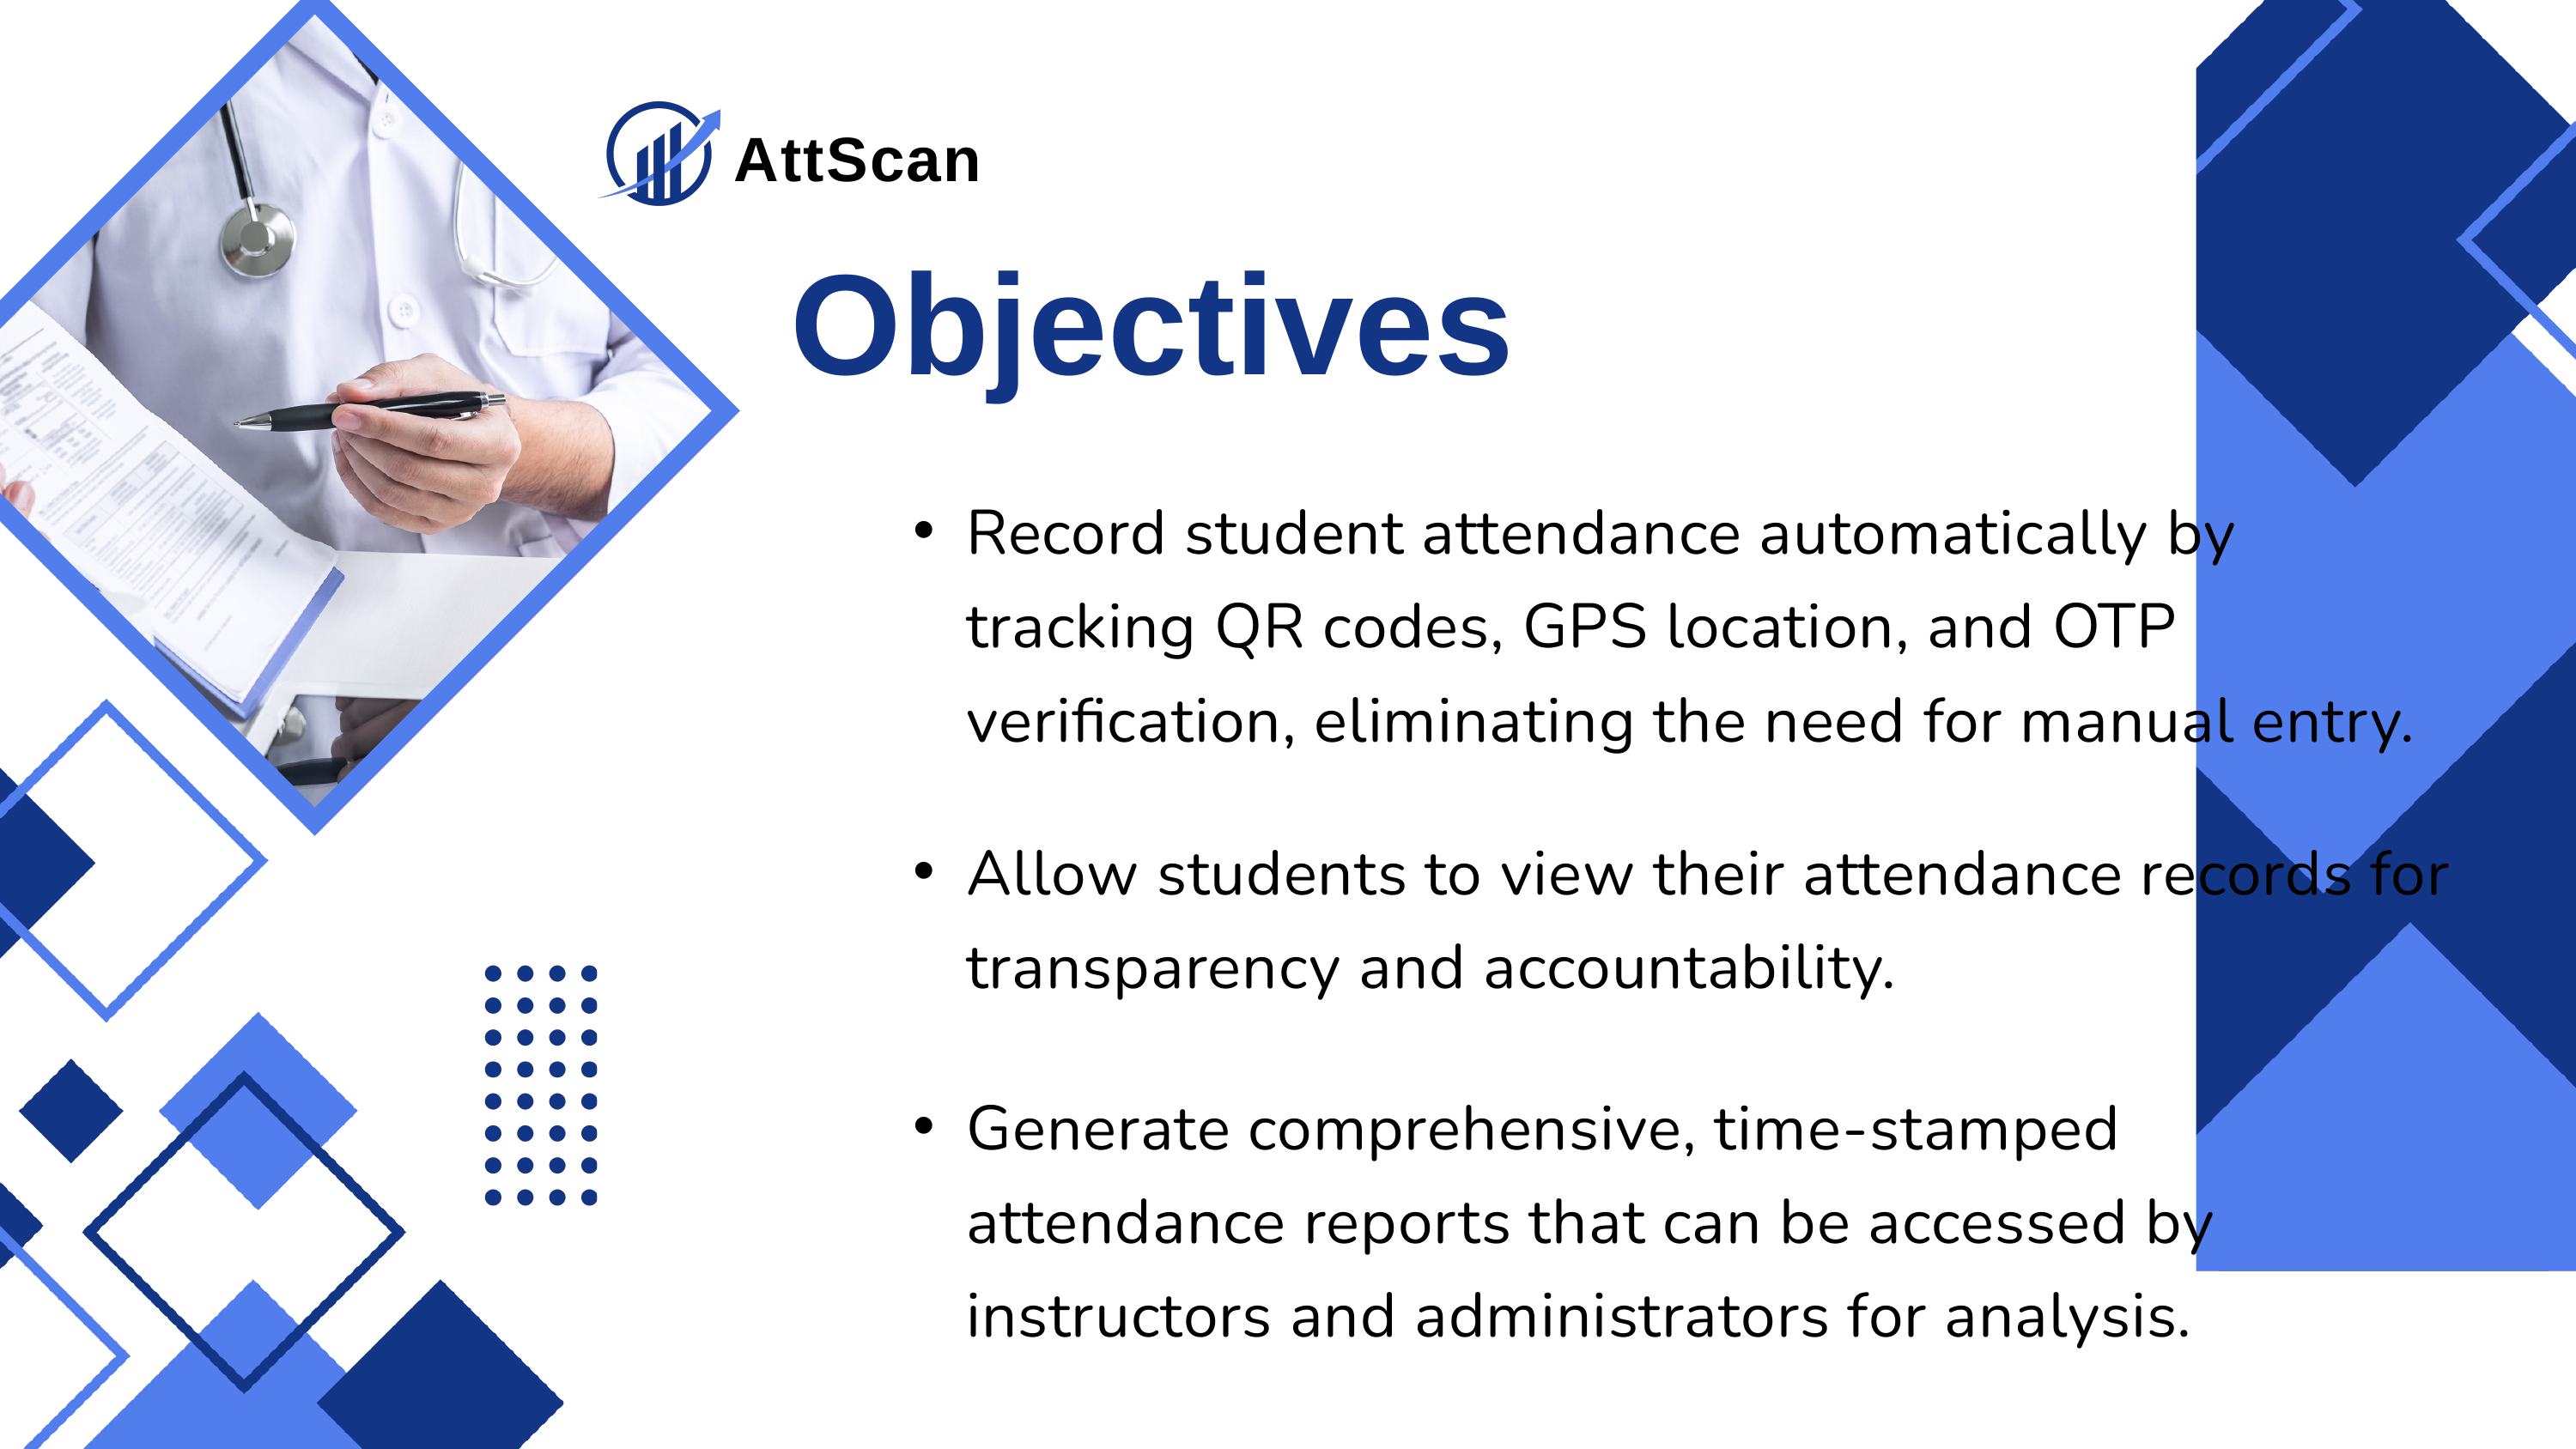

AttScan

Objectives
Record student attendance automatically by tracking QR codes, GPS location, and OTP verification, eliminating the need for manual entry.

Allow students to view their attendance records for transparency and accountability.

Generate comprehensive, time-stamped attendance reports that can be accessed by instructors and administrators for analysis.